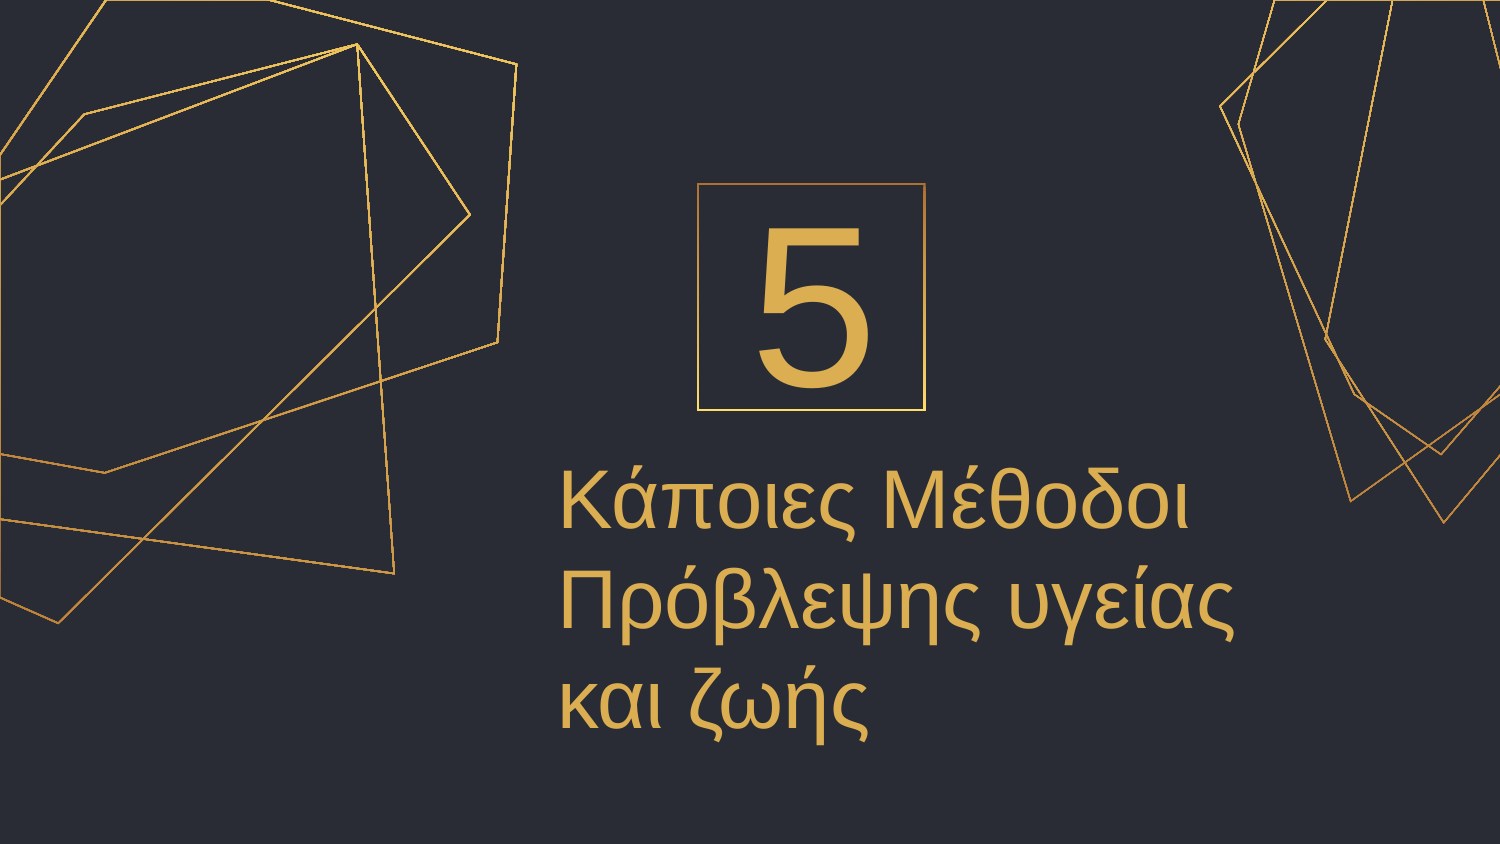

5​

# Κάποιες Μέθοδοι Πρόβλεψης υγείας και ζωής